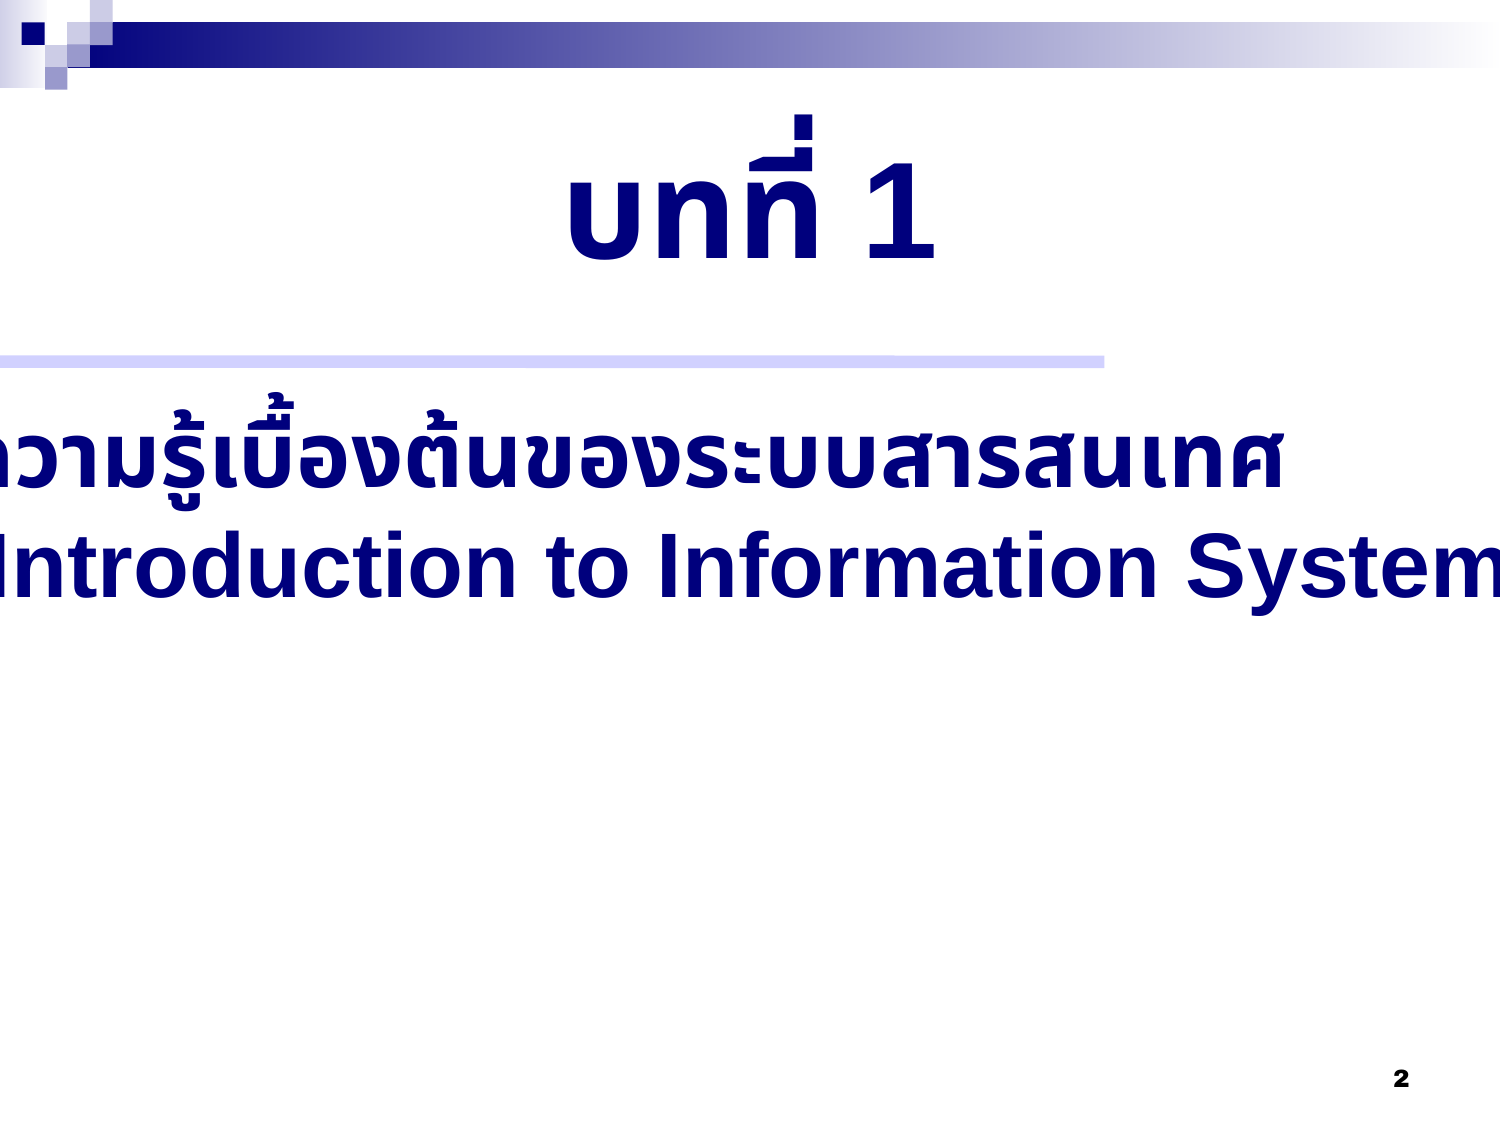

บทที่ 1

ความรู้เบื้องต้นของระบบสารสนเทศ
(Introduction to Information System)
2